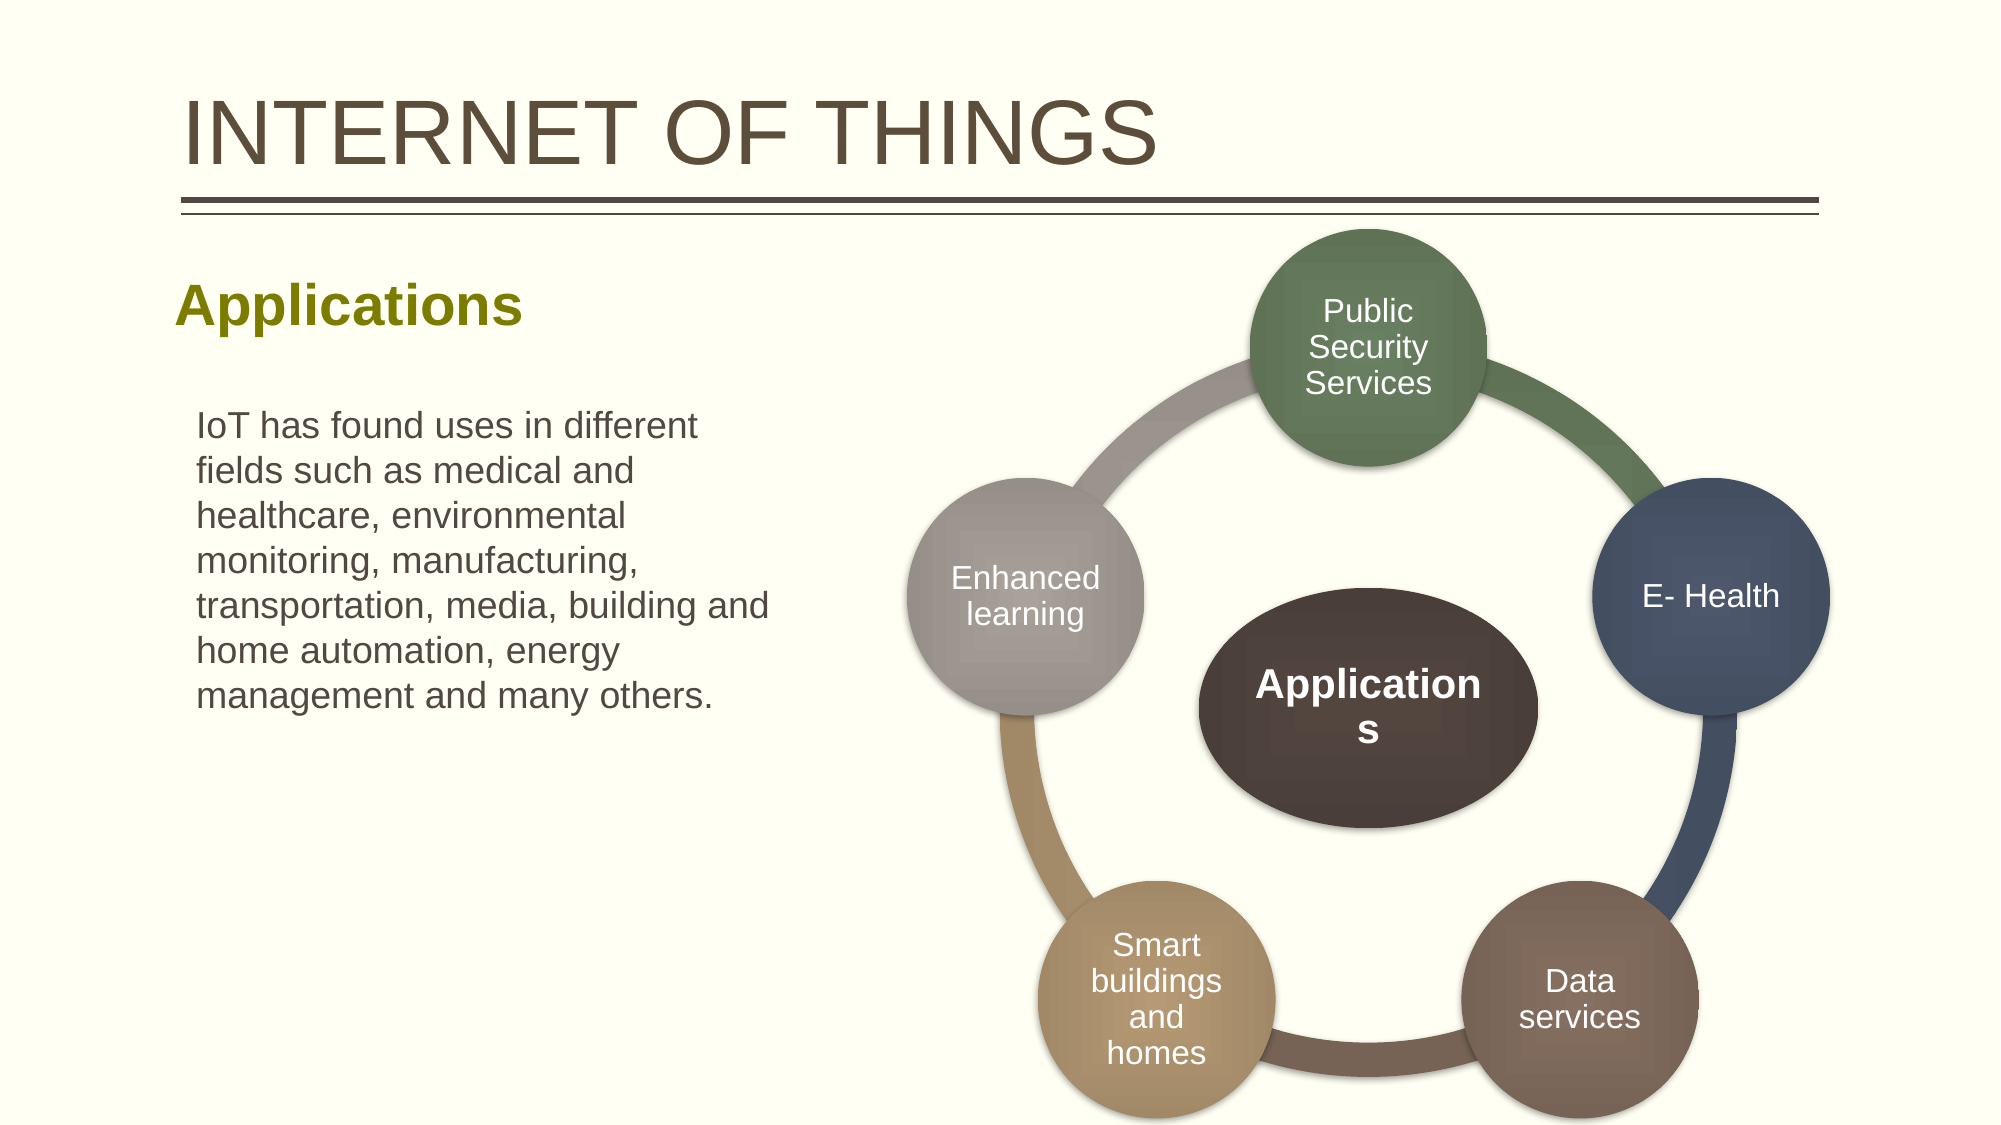

# INTERNET OF THINGS
Applications
Public Security Services
E- Health
Data services
Smart buildings and homes
Enhanced learning
Applications
IoT has found uses in different fields such as medical and healthcare, environmental monitoring, manufacturing, transportation, media, building and home automation, energy management and many others.